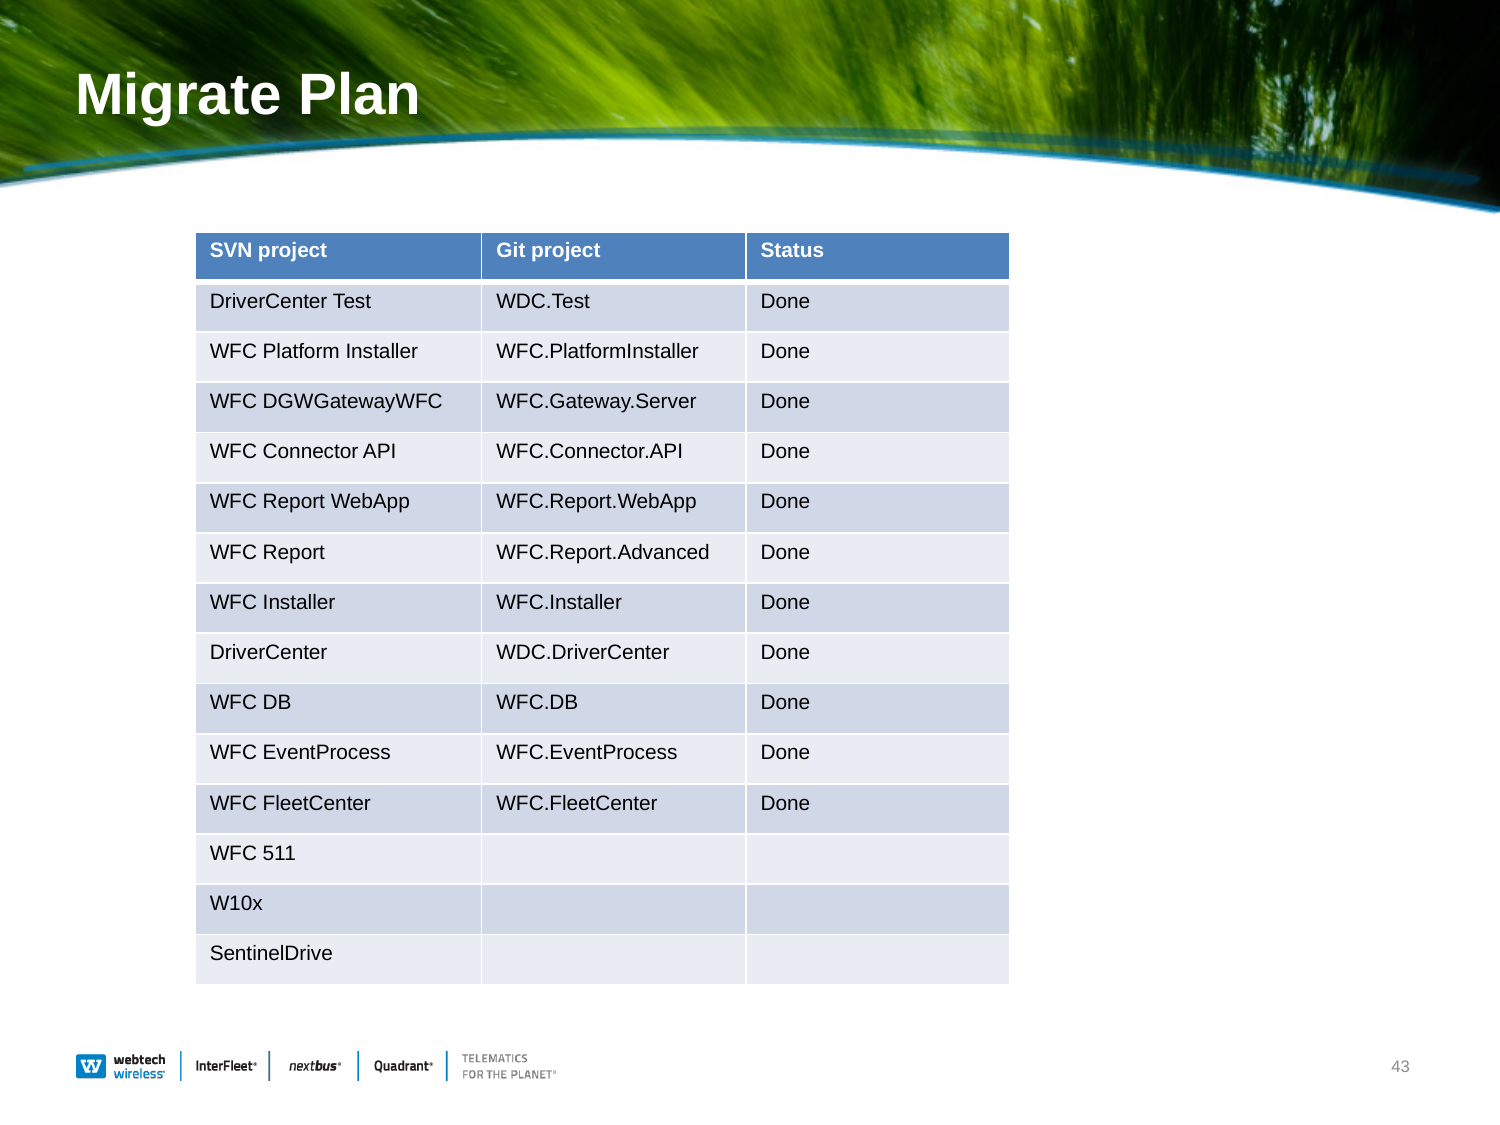

# Migrate Plan

| SVN project | Git project | Status |
| --- | --- | --- |
| DriverCenter Test | WDC.Test | Done |
| WFC Platform Installer | WFC.PlatformInstaller | Done |
| WFC DGWGatewayWFC | WFC.Gateway.Server | Done |
| WFC Connector API | WFC.Connector.API | Done |
| WFC Report WebApp | WFC.Report.WebApp | Done |
| WFC Report | WFC.Report.Advanced | Done |
| WFC Installer | WFC.Installer | Done |
| DriverCenter | WDC.DriverCenter | Done |
| WFC DB | WFC.DB | Done |
| WFC EventProcess | WFC.EventProcess | Done |
| WFC FleetCenter | WFC.FleetCenter | Done |
| WFC 511 |  |  |
| W10x |  |  |
| SentinelDrive |  |  |
43